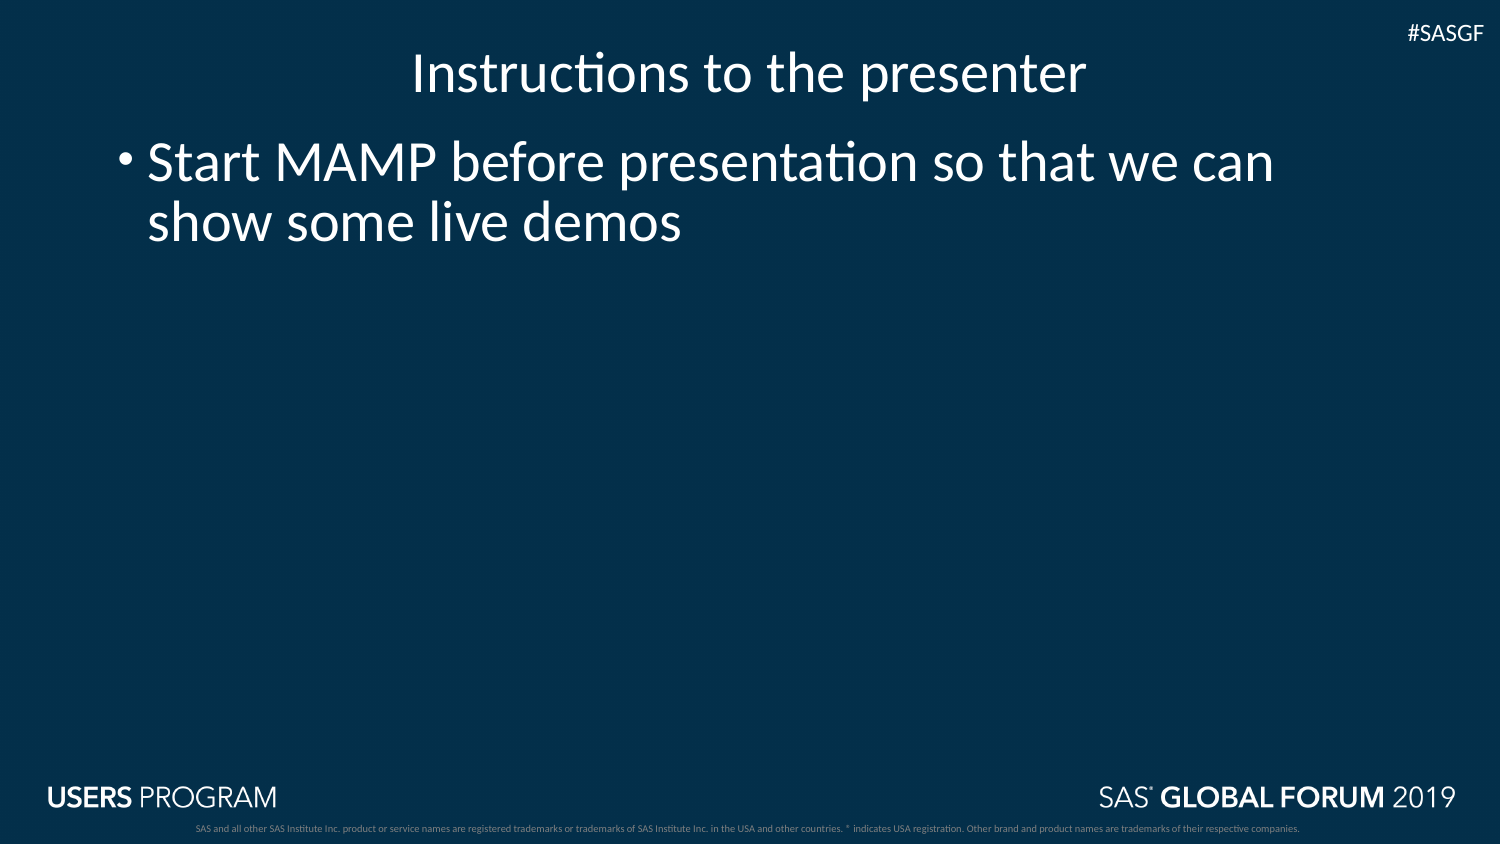

# Instructions to the presenter
Start MAMP before presentation so that we can show some live demos